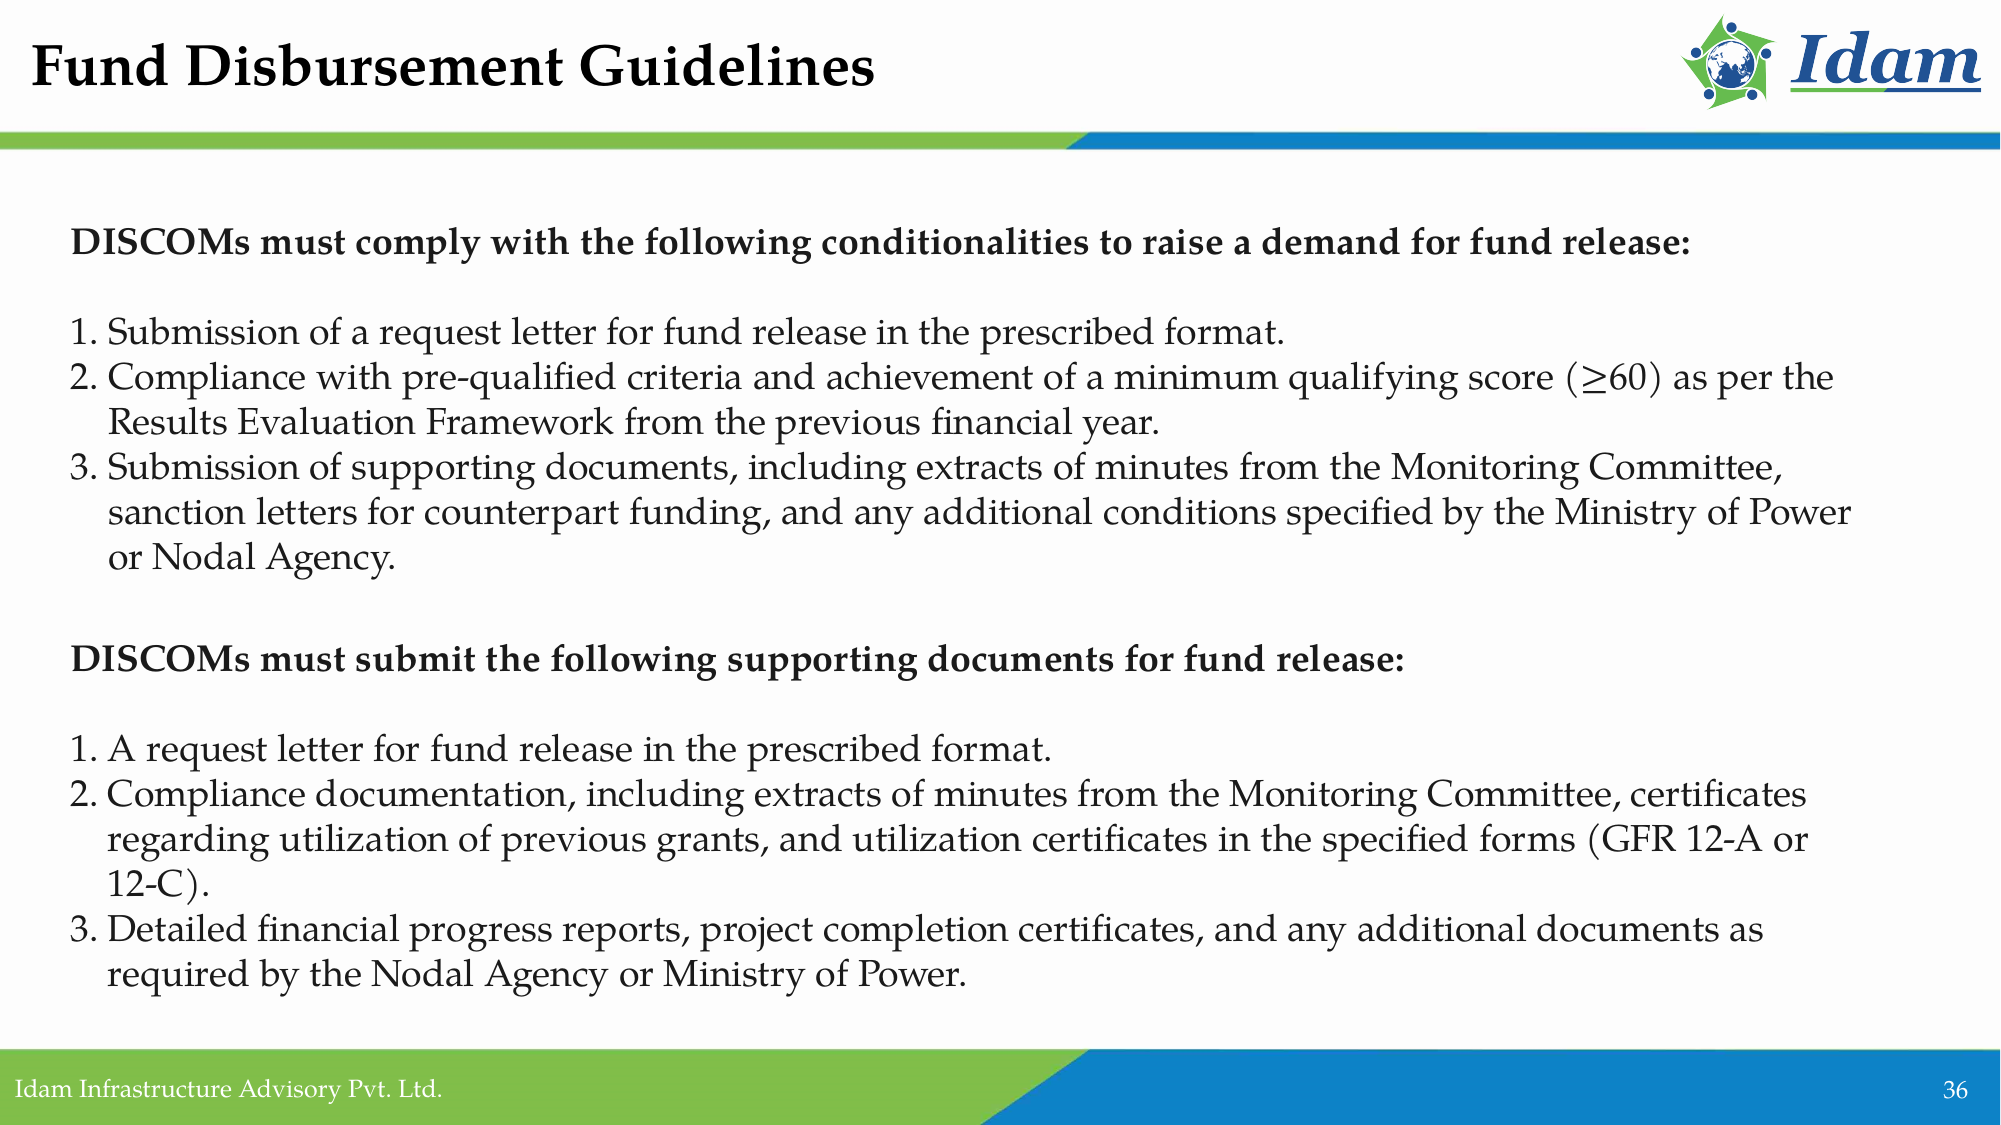

Fund Disbursement Guidelines
DISCOMs must comply with the following conditionalities to raise a demand for fund release:

Submission of a request letter for fund release in the prescribed format.
Compliance with pre-qualified criteria and achievement of a minimum qualifying score (≥60) as per the Results Evaluation Framework from the previous financial year.
Submission of supporting documents, including extracts of minutes from the Monitoring Committee, sanction letters for counterpart funding, and any additional conditions specified by the Ministry of Power or Nodal Agency.
DISCOMs must submit the following supporting documents for fund release:

A request letter for fund release in the prescribed format.
Compliance documentation, including extracts of minutes from the Monitoring Committee, certificates regarding utilization of previous grants, and utilization certificates in the specified forms (GFR 12-A or 12-C).
Detailed financial progress reports, project completion certificates, and any additional documents as required by the Nodal Agency or Ministry of Power.
36